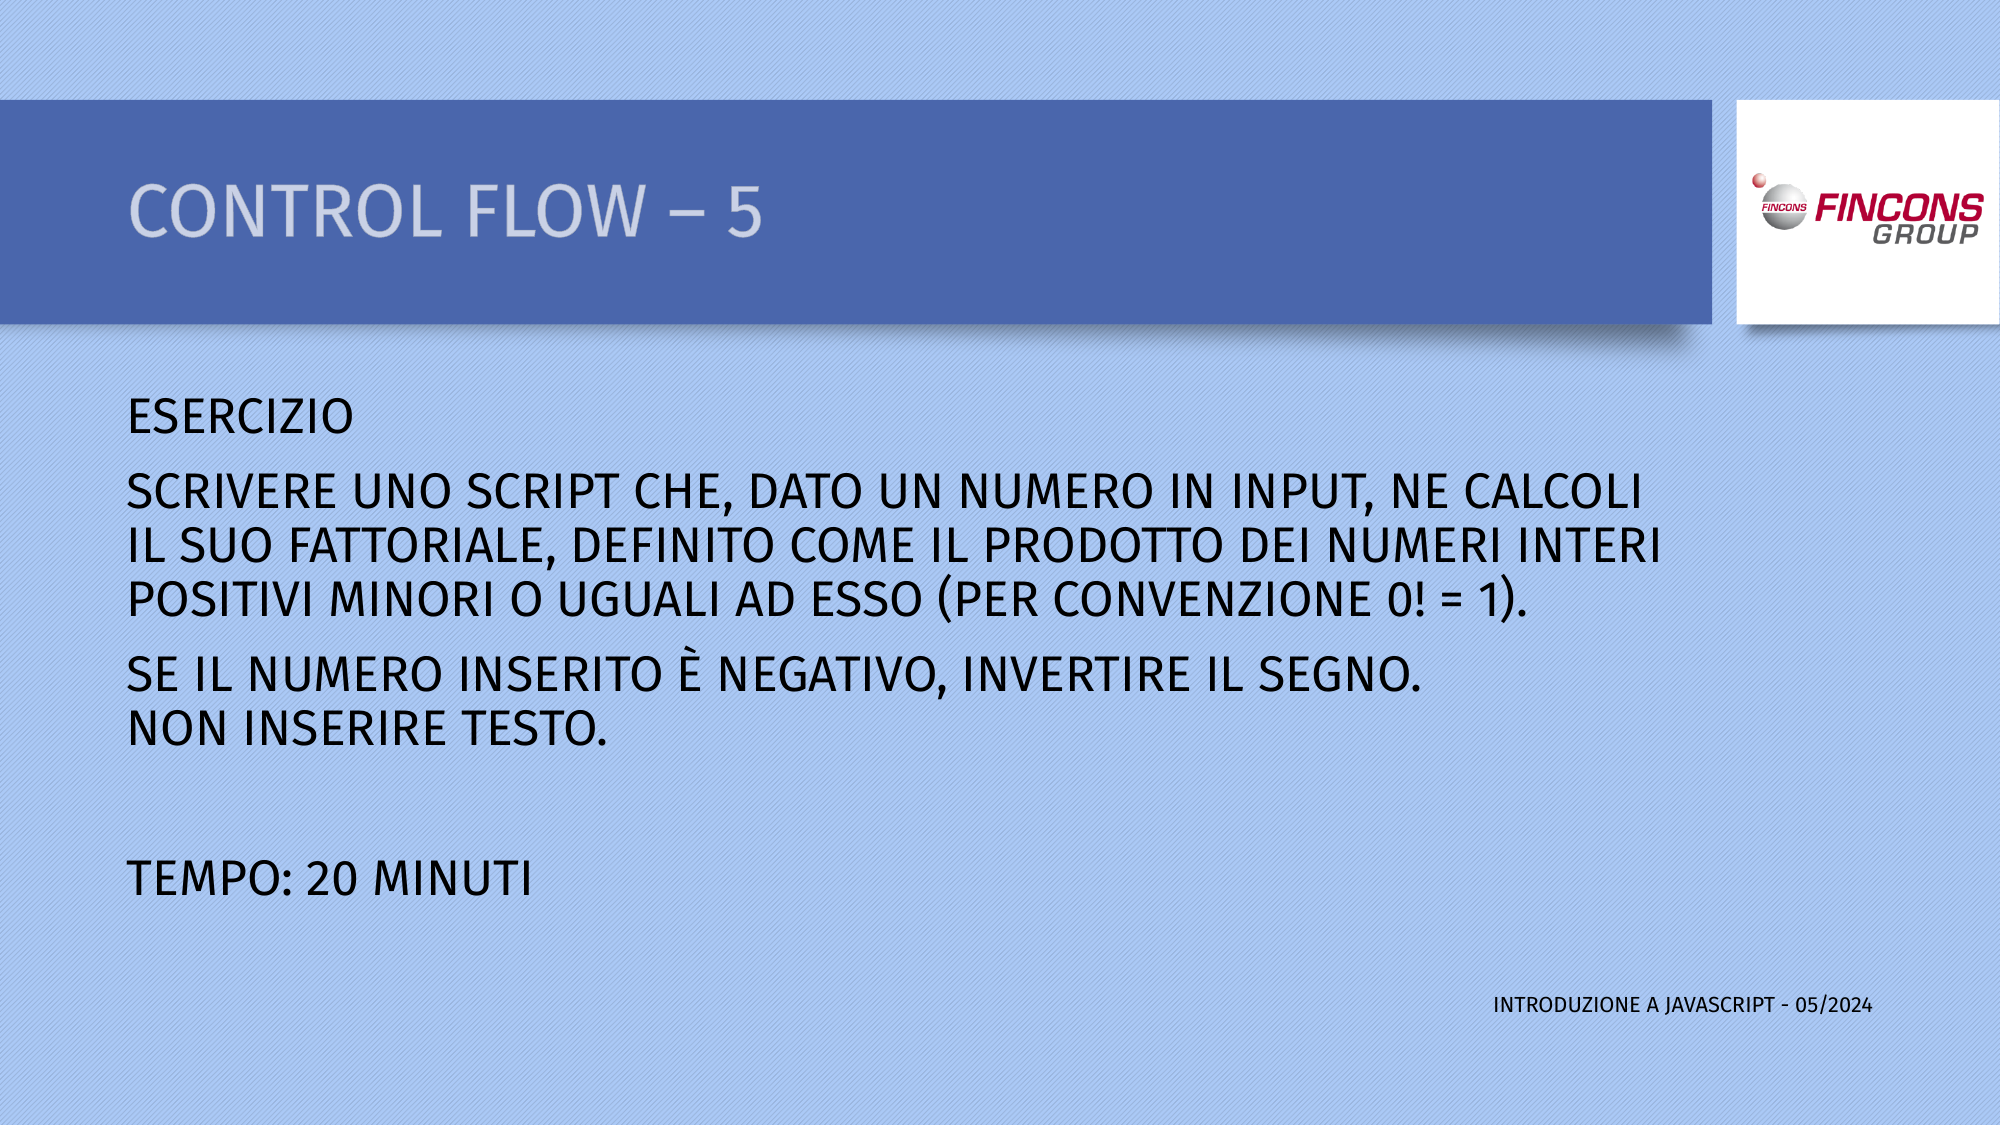

# CONTROL FLOW – 5
ESERCIZIO
SCRIVERE UNO SCRIPT CHE, DATO UN NUMERO IN INPUT, NE CALCOLI IL SUO FATTORIALE, DEFINITO COME IL PRODOTTO DEI NUMERI INTERI POSITIVI MINORI O UGUALI AD ESSO (PER CONVENZIONE 0! = 1).
SE IL NUMERO INSERITO È NEGATIVO, INVERTIRE IL SEGNO.
NON INSERIRE TESTO.

TEMPO: 20 MINUTI
INTRODUZIONE A JAVASCRIPT - 05/2024